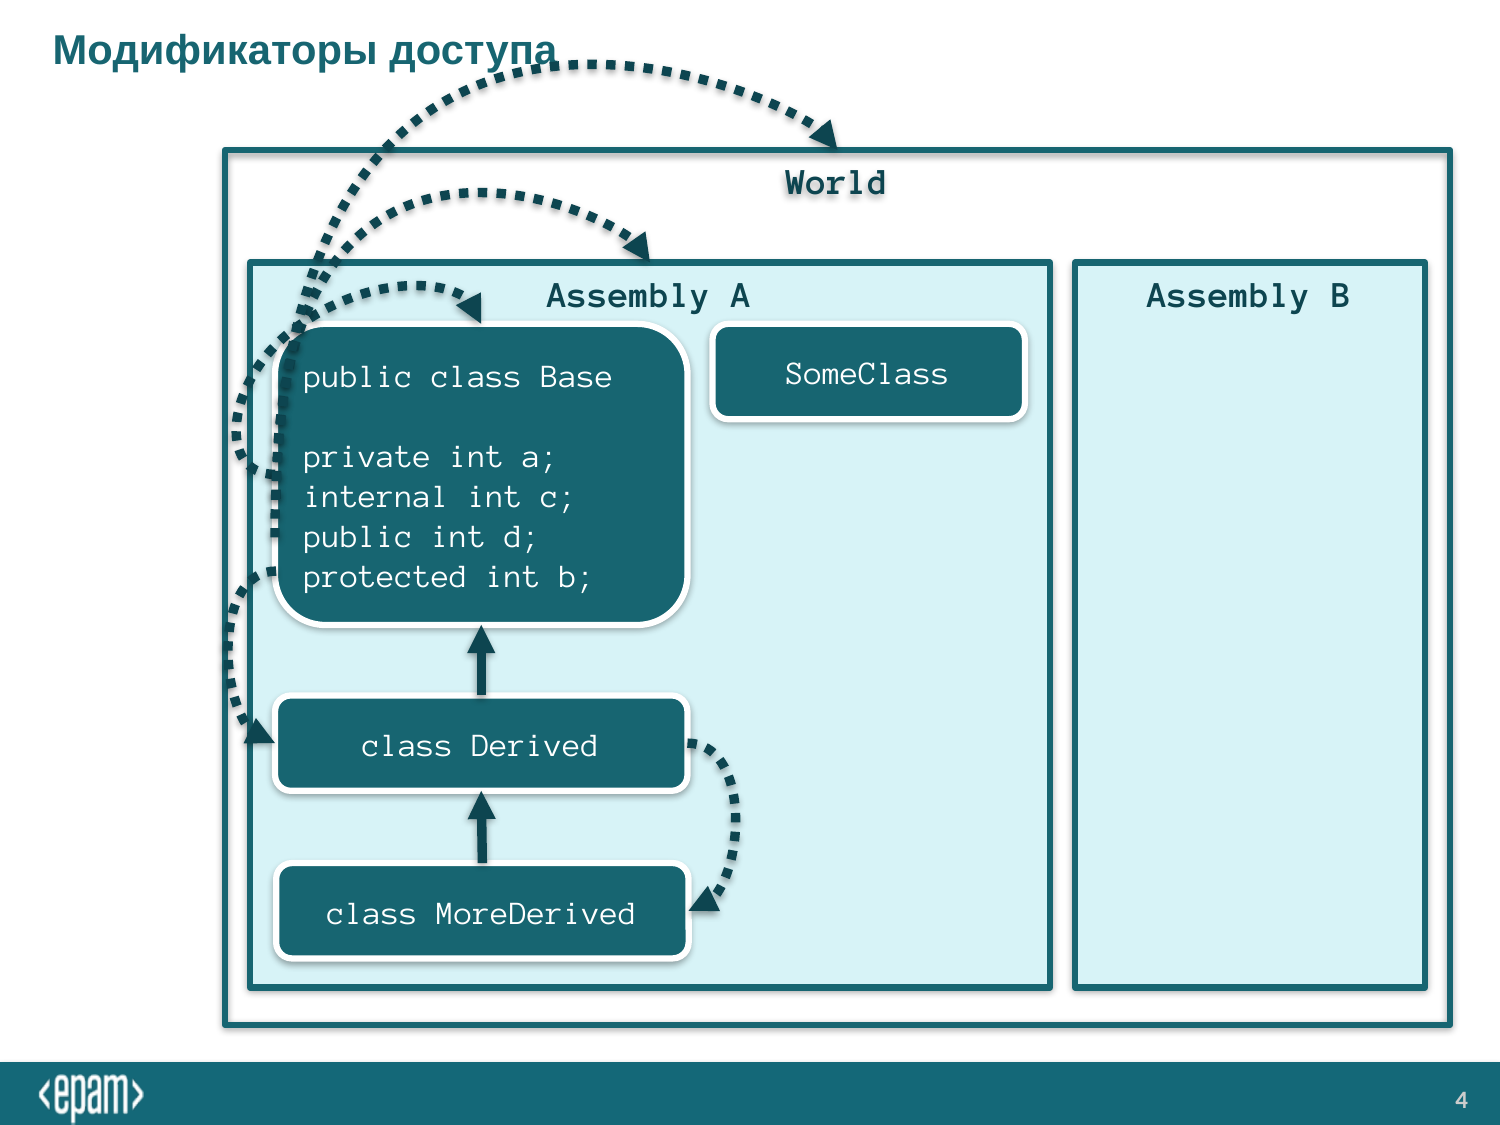

# Модификаторы доступа
World
Assembly A
Assembly B
public class Base

private int a;
internal int c;
public int d;
protected int b;
SomeClass
class Derived
class MoreDerived